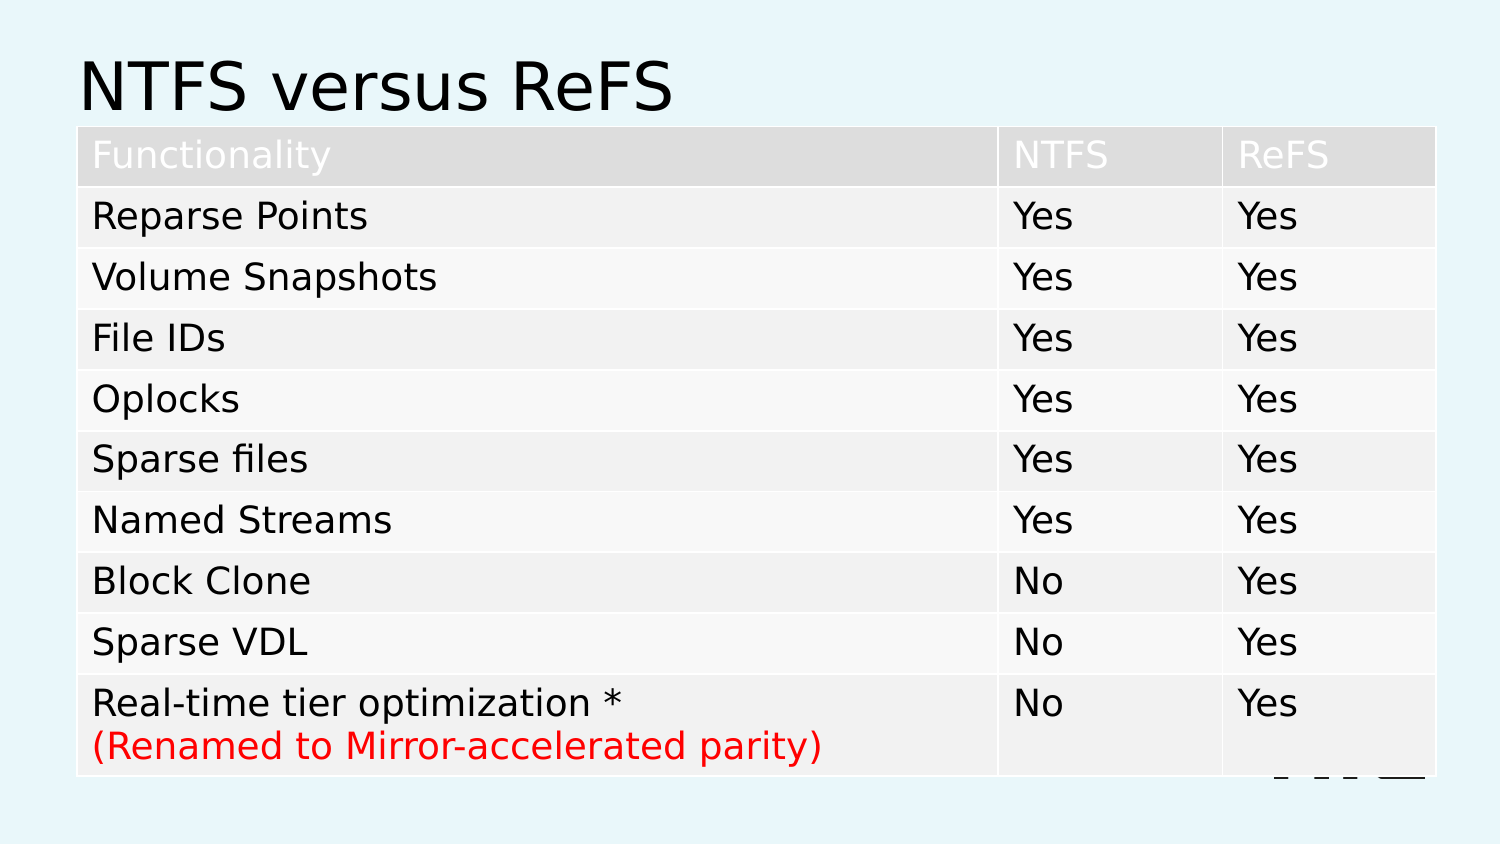

# NTFS versus ReFS
| Functionality | NTFS | ReFS |
| --- | --- | --- |
| Reparse Points | Yes | Yes |
| Volume Snapshots | Yes | Yes |
| File IDs | Yes | Yes |
| Oplocks | Yes | Yes |
| Sparse files | Yes | Yes |
| Named Streams | Yes | Yes |
| Block Clone | No | Yes |
| Sparse VDL | No | Yes |
| Real-time tier optimization \* (Renamed to Mirror-accelerated parity) | No | Yes |